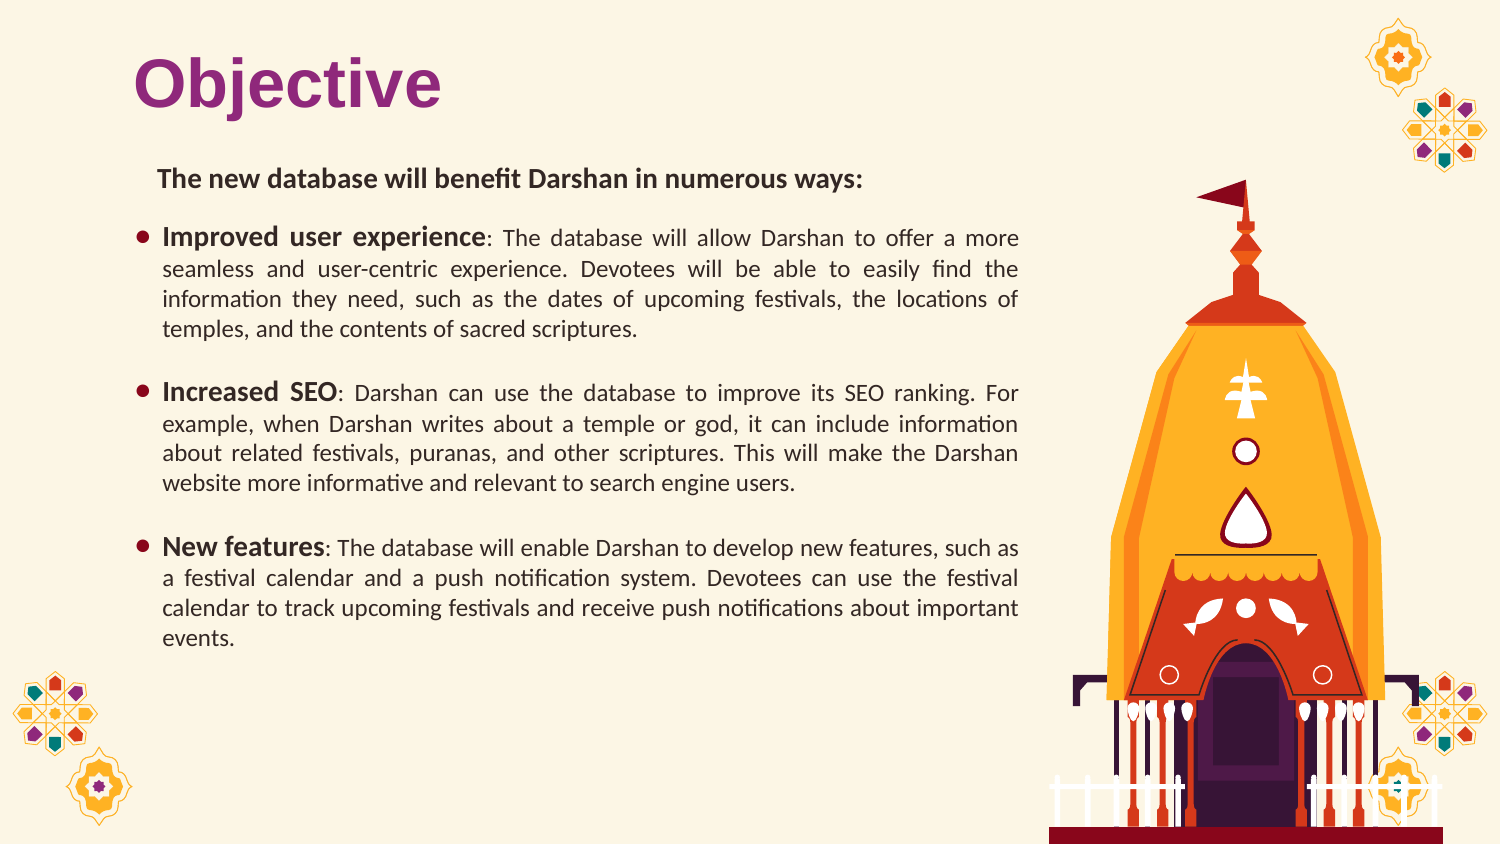

# Objective
The new database will benefit Darshan in numerous ways:

Improved user experience: The database will allow Darshan to offer a more seamless and user-centric experience. Devotees will be able to easily find the information they need, such as the dates of upcoming festivals, the locations of temples, and the contents of sacred scriptures.

Increased SEO: Darshan can use the database to improve its SEO ranking. For example, when Darshan writes about a temple or god, it can include information about related festivals, puranas, and other scriptures. This will make the Darshan website more informative and relevant to search engine users.

New features: The database will enable Darshan to develop new features, such as a festival calendar and a push notification system. Devotees can use the festival calendar to track upcoming festivals and receive push notifications about important events.